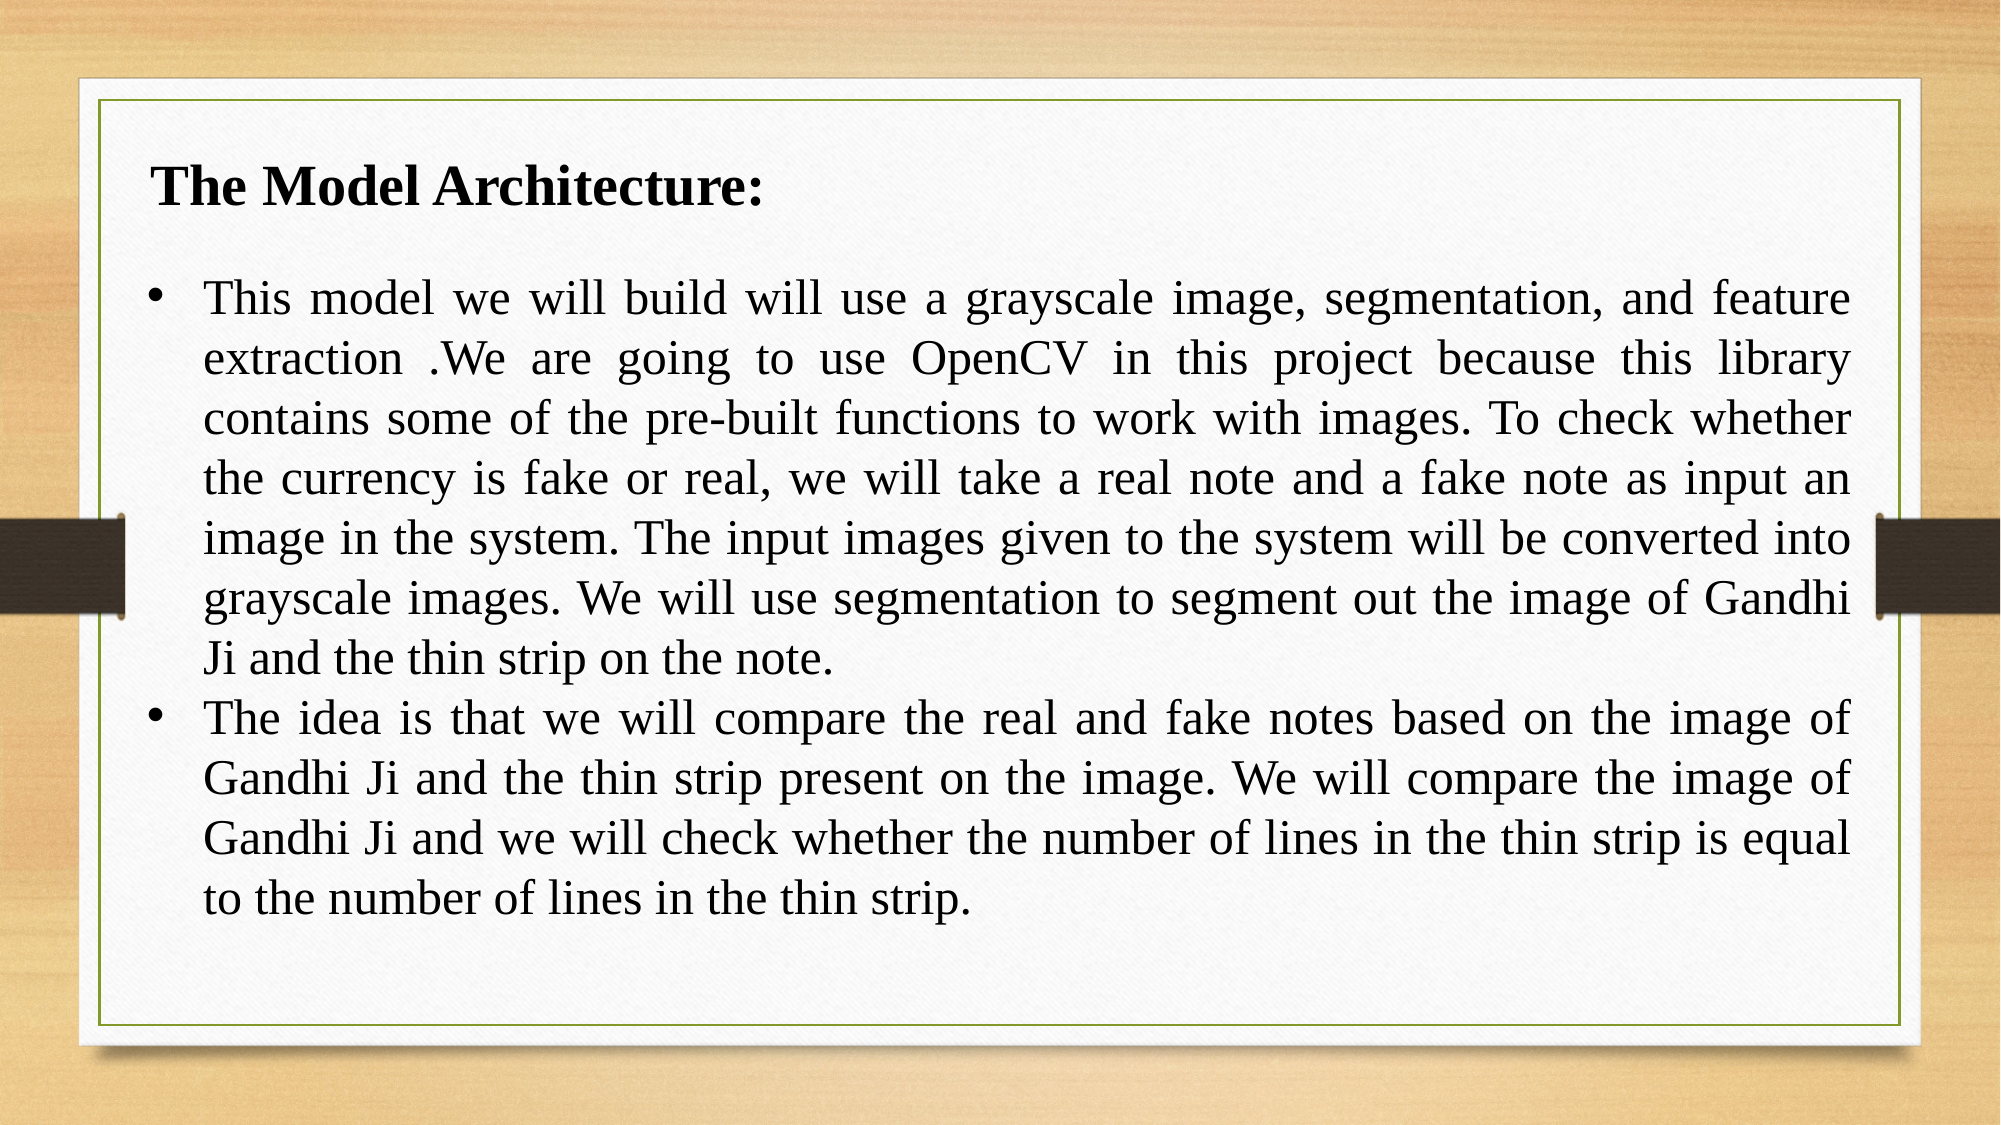

The Model Architecture:
This model we will build will use a grayscale image, segmentation, and feature extraction .We are going to use OpenCV in this project because this library contains some of the pre-built functions to work with images. To check whether the currency is fake or real, we will take a real note and a fake note as input an image in the system. The input images given to the system will be converted into grayscale images. We will use segmentation to segment out the image of Gandhi Ji and the thin strip on the note.
The idea is that we will compare the real and fake notes based on the image of Gandhi Ji and the thin strip present on the image. We will compare the image of Gandhi Ji and we will check whether the number of lines in the thin strip is equal to the number of lines in the thin strip.